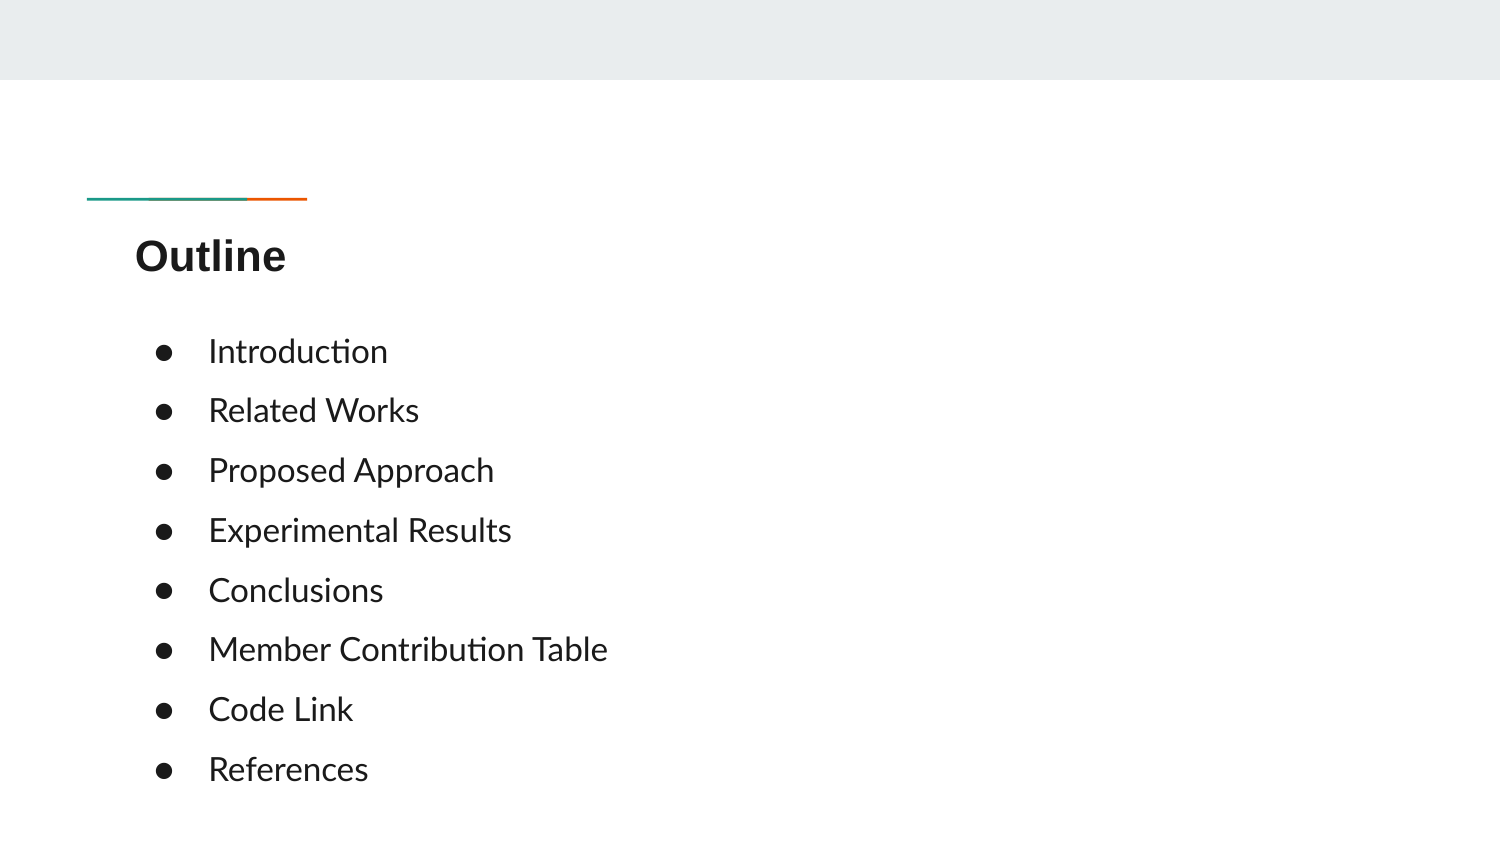

# Outline
Introduction
Related Works
Proposed Approach
Experimental Results
Conclusions
Member Contribution Table
Code Link
References